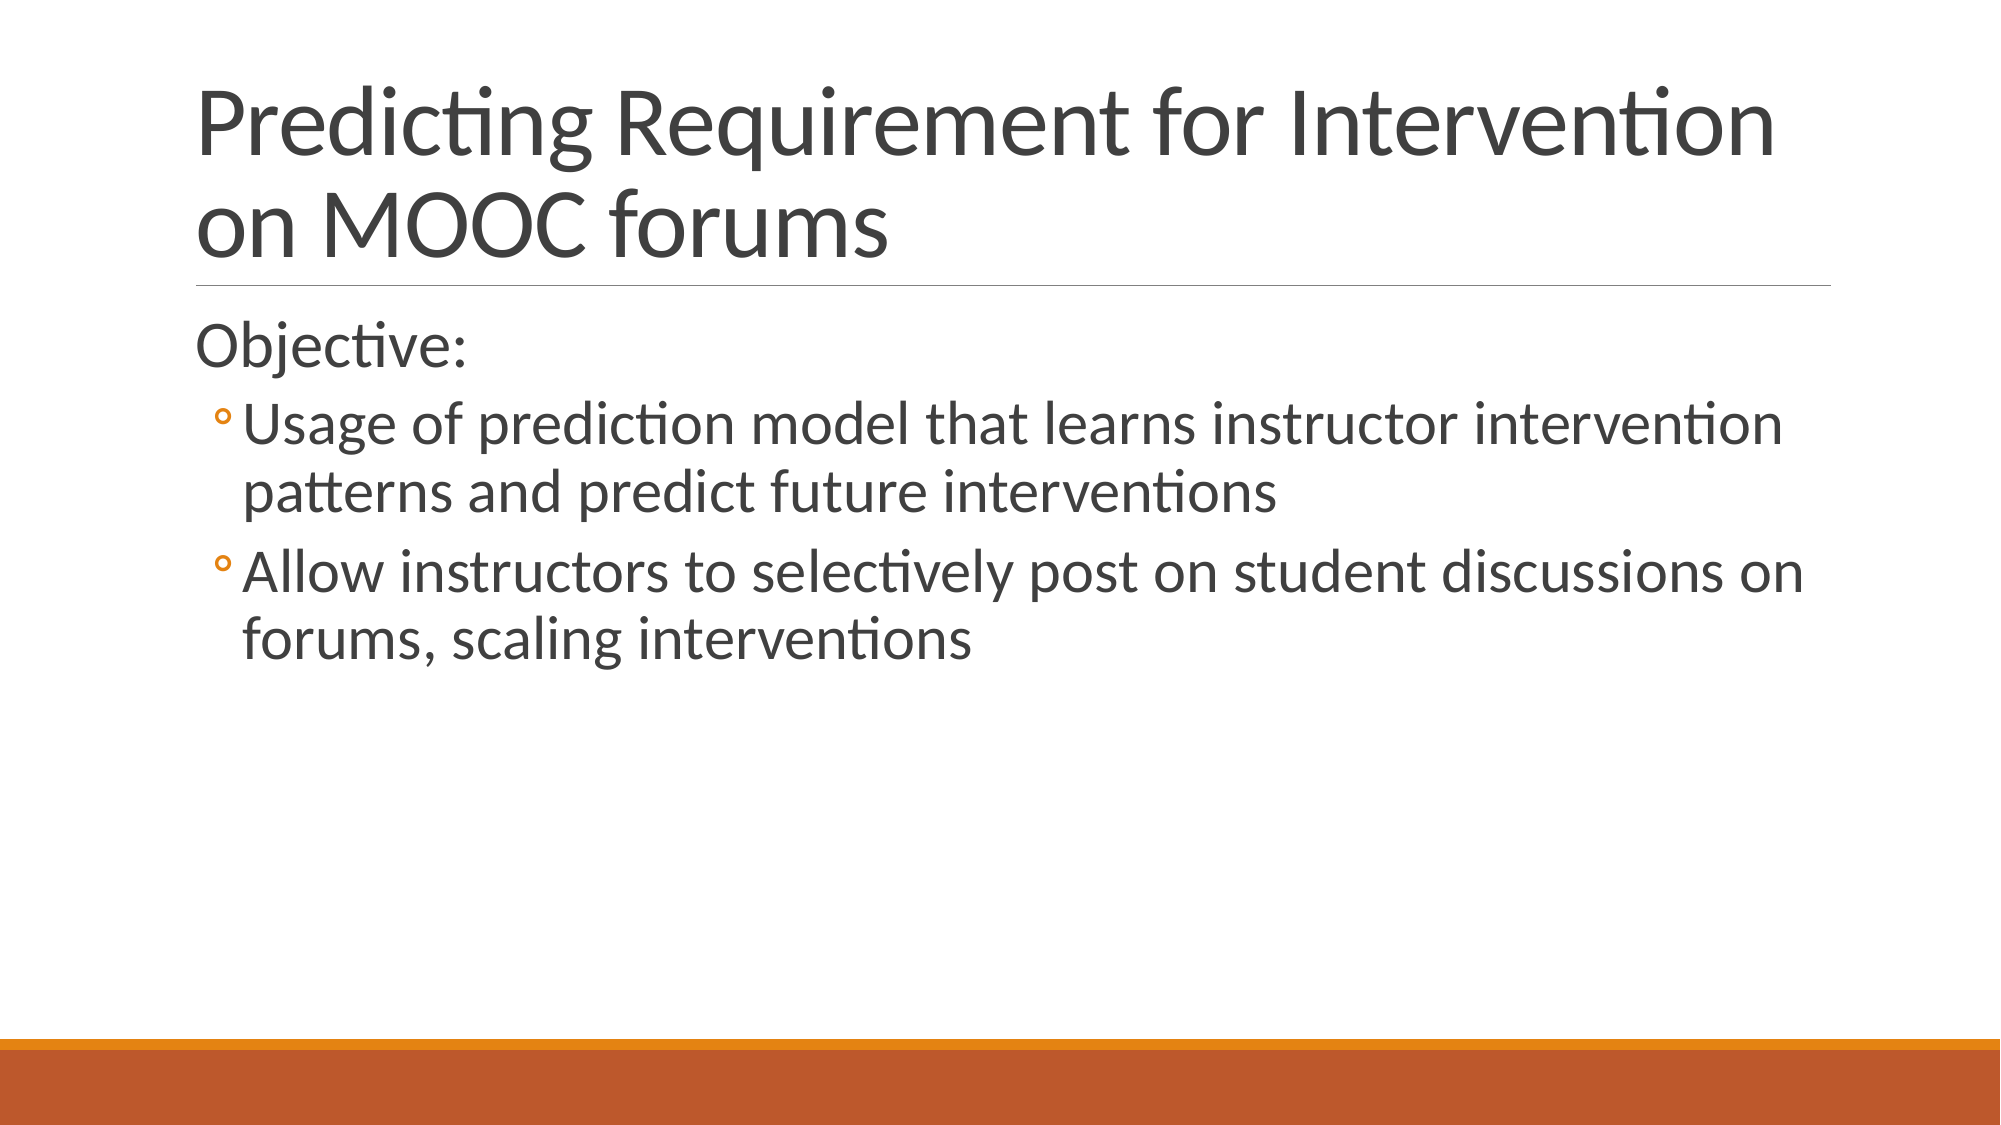

# Predicting Requirement for Intervention on MOOC forums
Objective:
Usage of prediction model that learns instructor intervention patterns and predict future interventions
Allow instructors to selectively post on student discussions on forums, scaling interventions